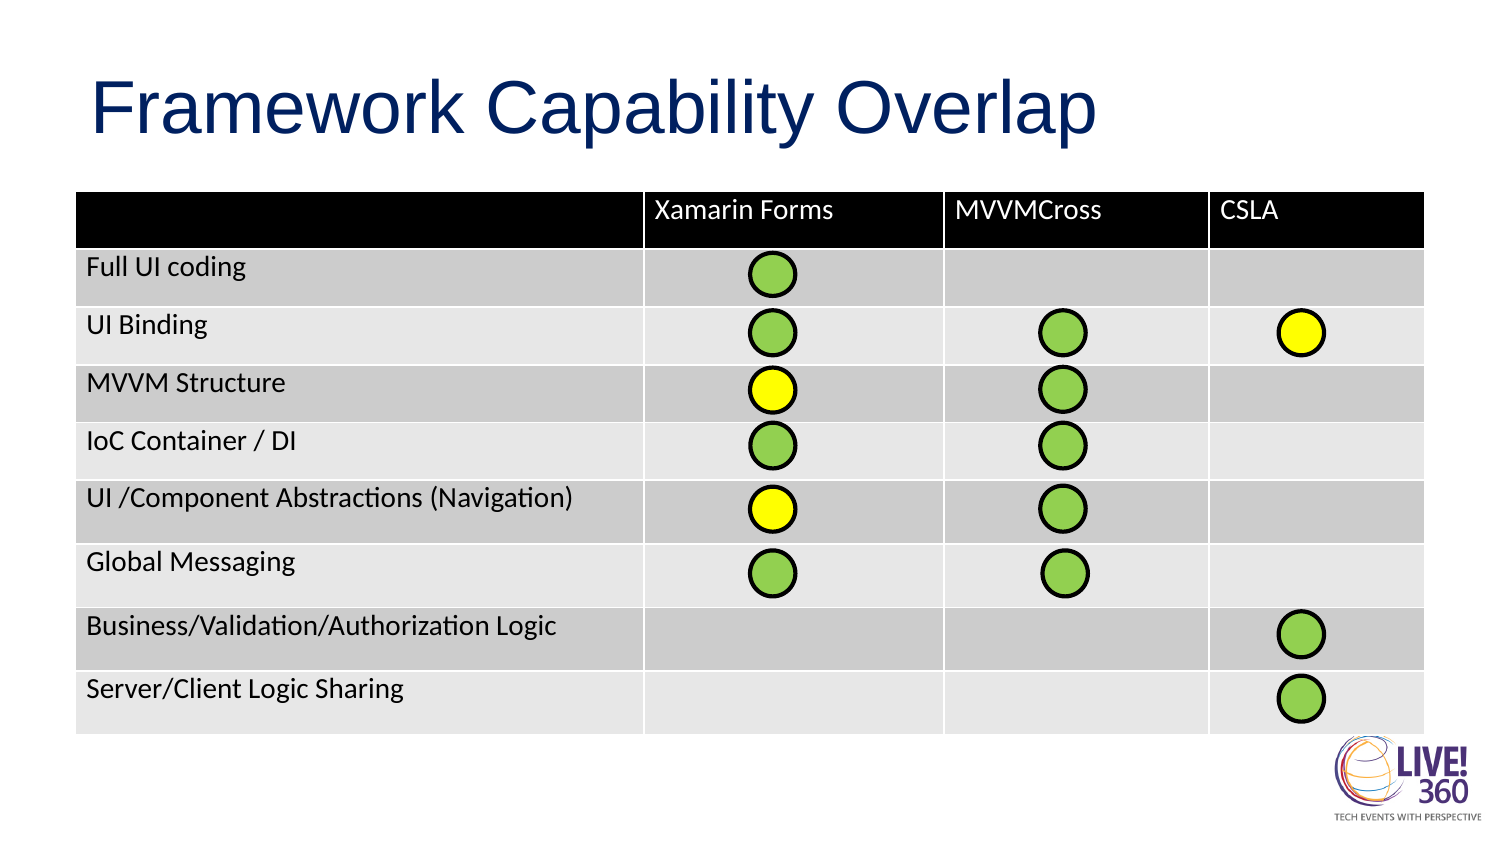

# Framework Capability Overlap
|  | Xamarin Forms | MVVMCross | CSLA |
| --- | --- | --- | --- |
| Full UI coding |  |  |  |
| UI Binding |  |  |  |
| MVVM Structure |  |  |  |
| IoC Container / DI |  |  |  |
| UI /Component Abstractions (Navigation) |  |  |  |
| Global Messaging |  |  |  |
| Business/Validation/Authorization Logic |  |  |  |
| Server/Client Logic Sharing |  |  |  |